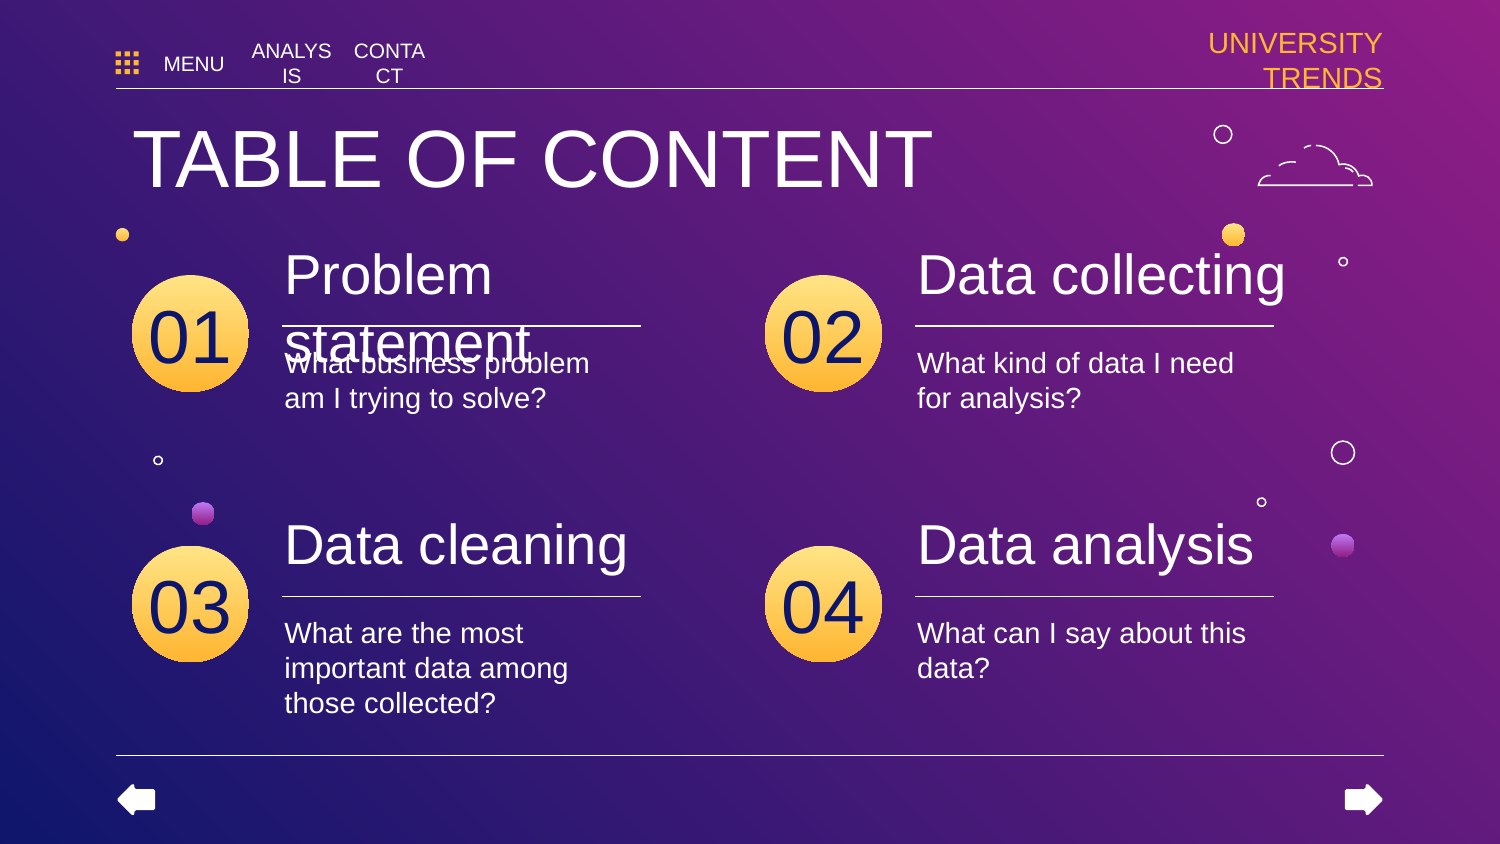

UNIVERSITY TRENDS
MENU
ANALYSIS
CONTACT

TABLE OF CONTENT

# Problem statement
Data collecting

01
02
What business problem am I trying to solve?
What kind of data I need for analysis?

Data cleaning
Data analysis

03
04
What are the most important data among those collected?
What can I say about this data?